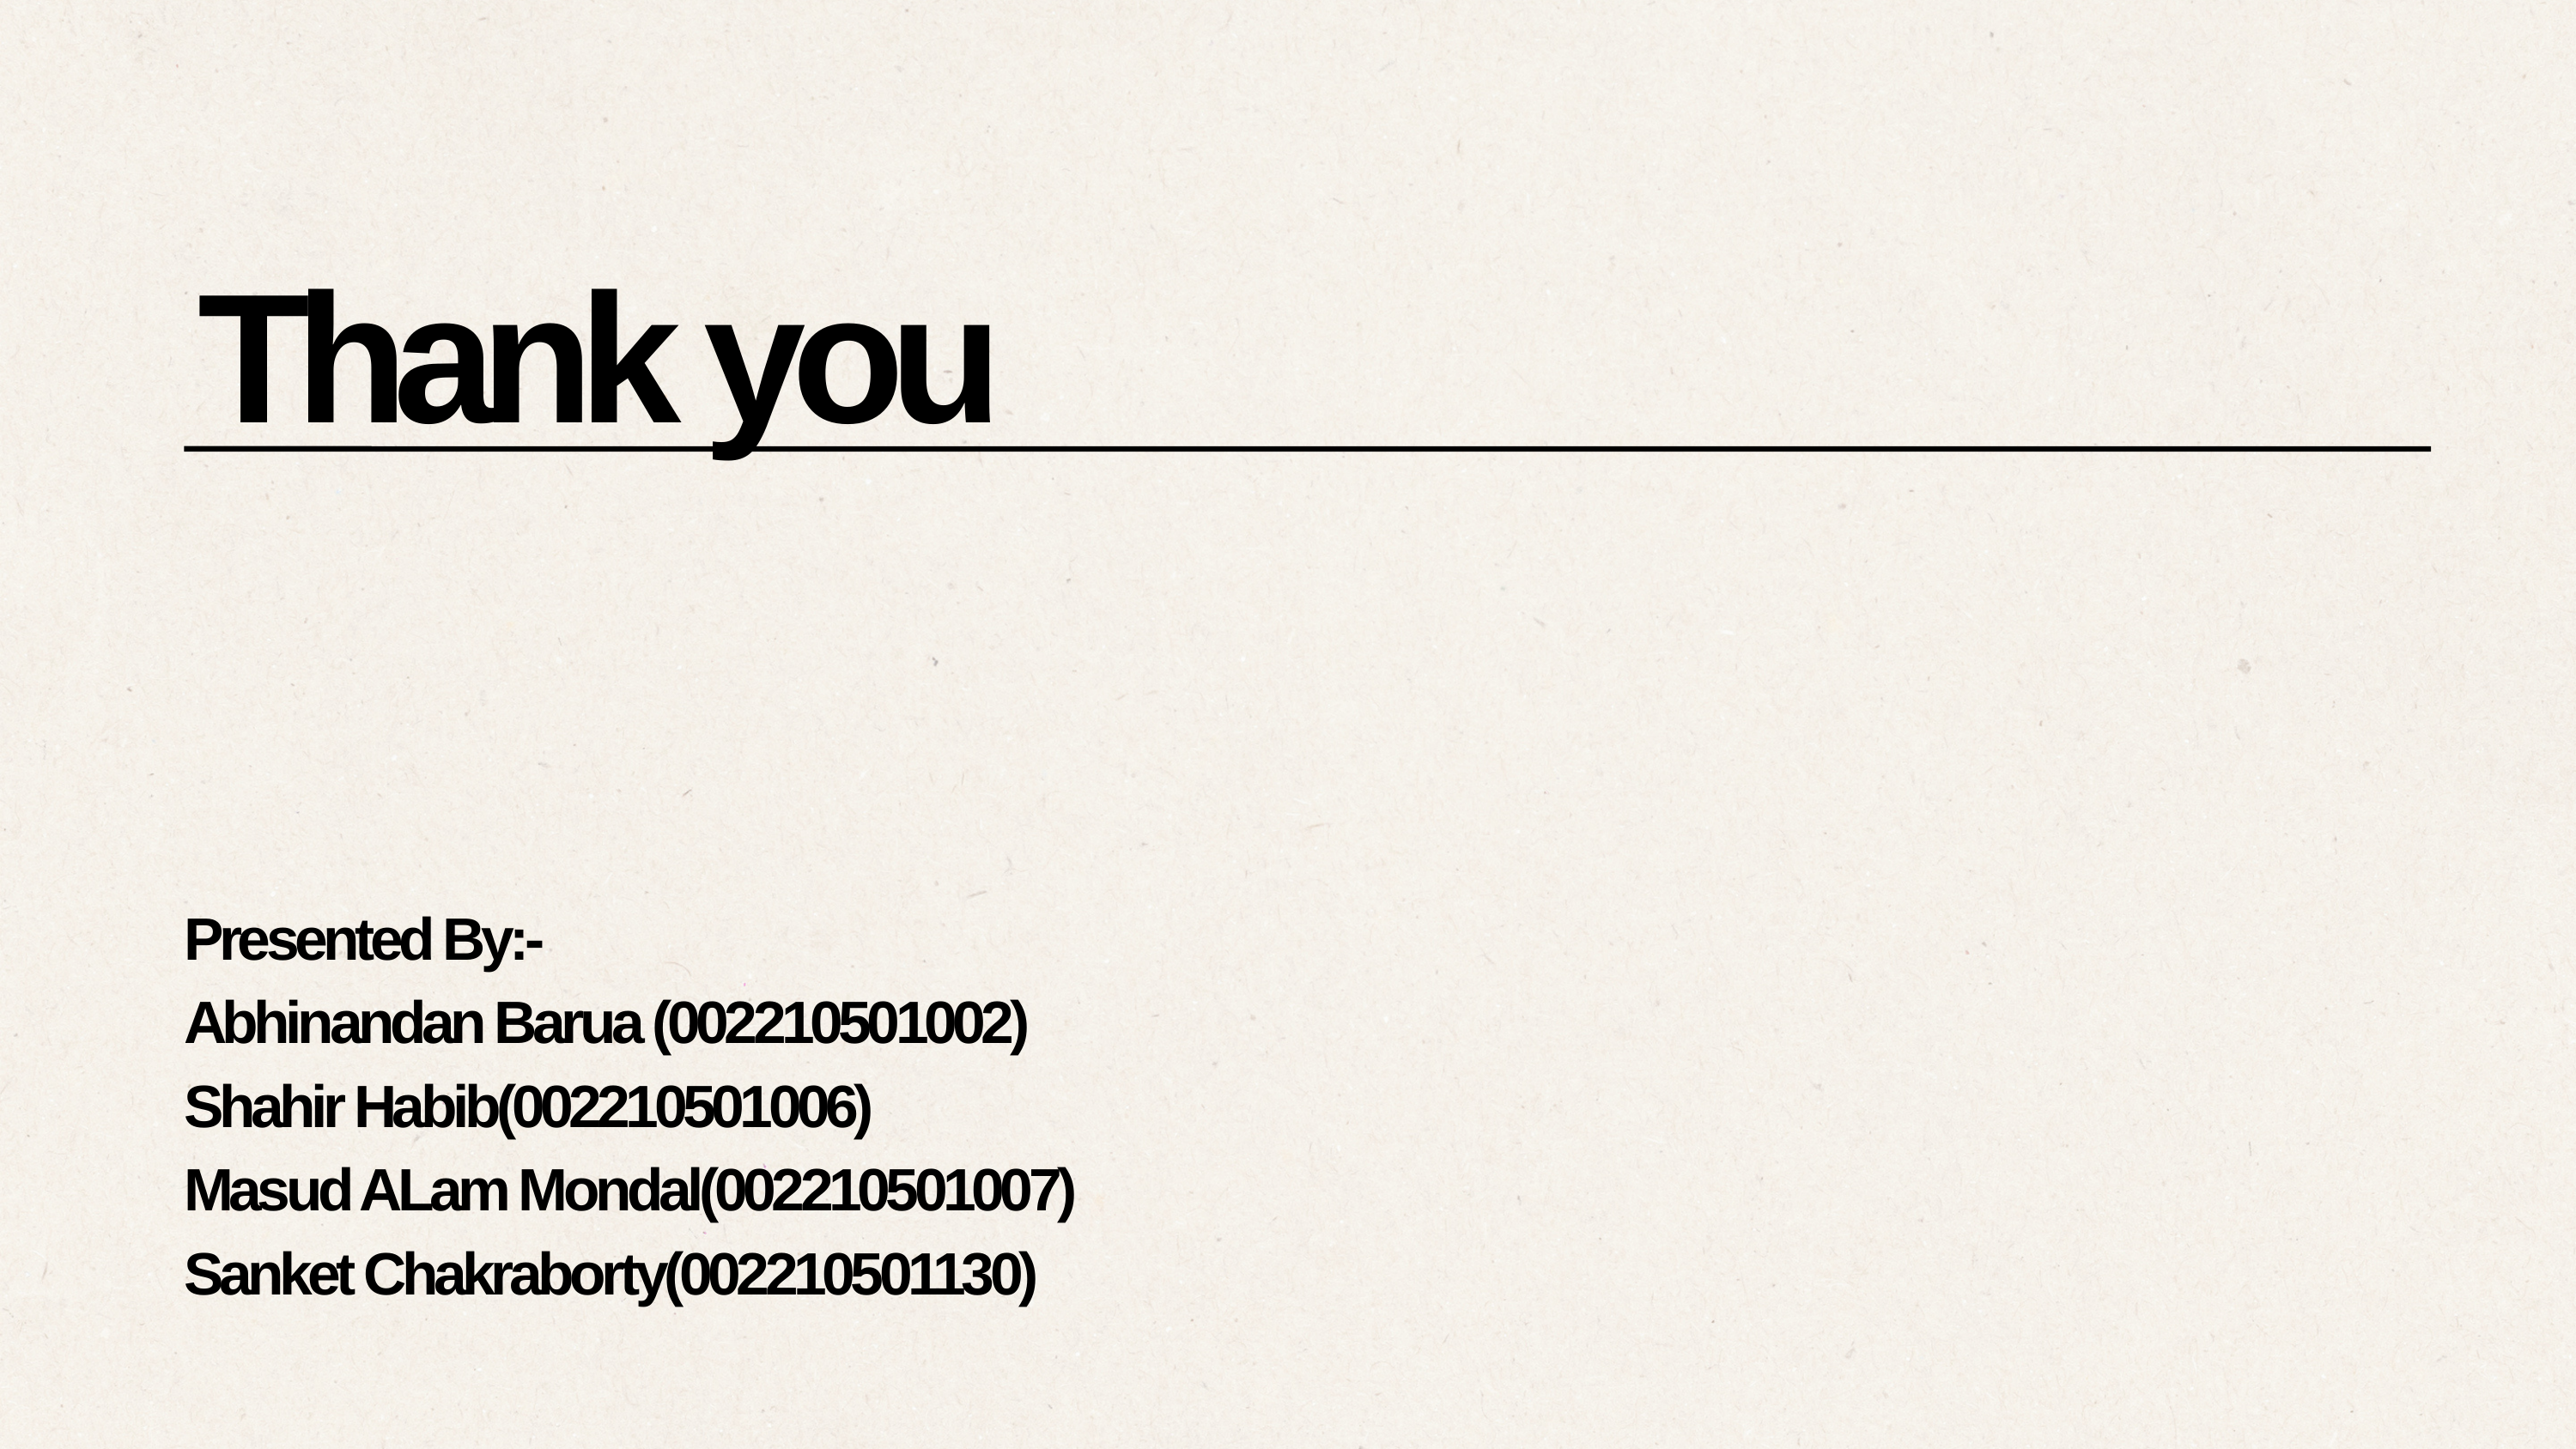

Thank you

Presented By:-
Abhinandan Barua (002210501002)
Shahir Habib(002210501006)
Masud ALam Mondal(002210501007)
Sanket Chakraborty(002210501130)